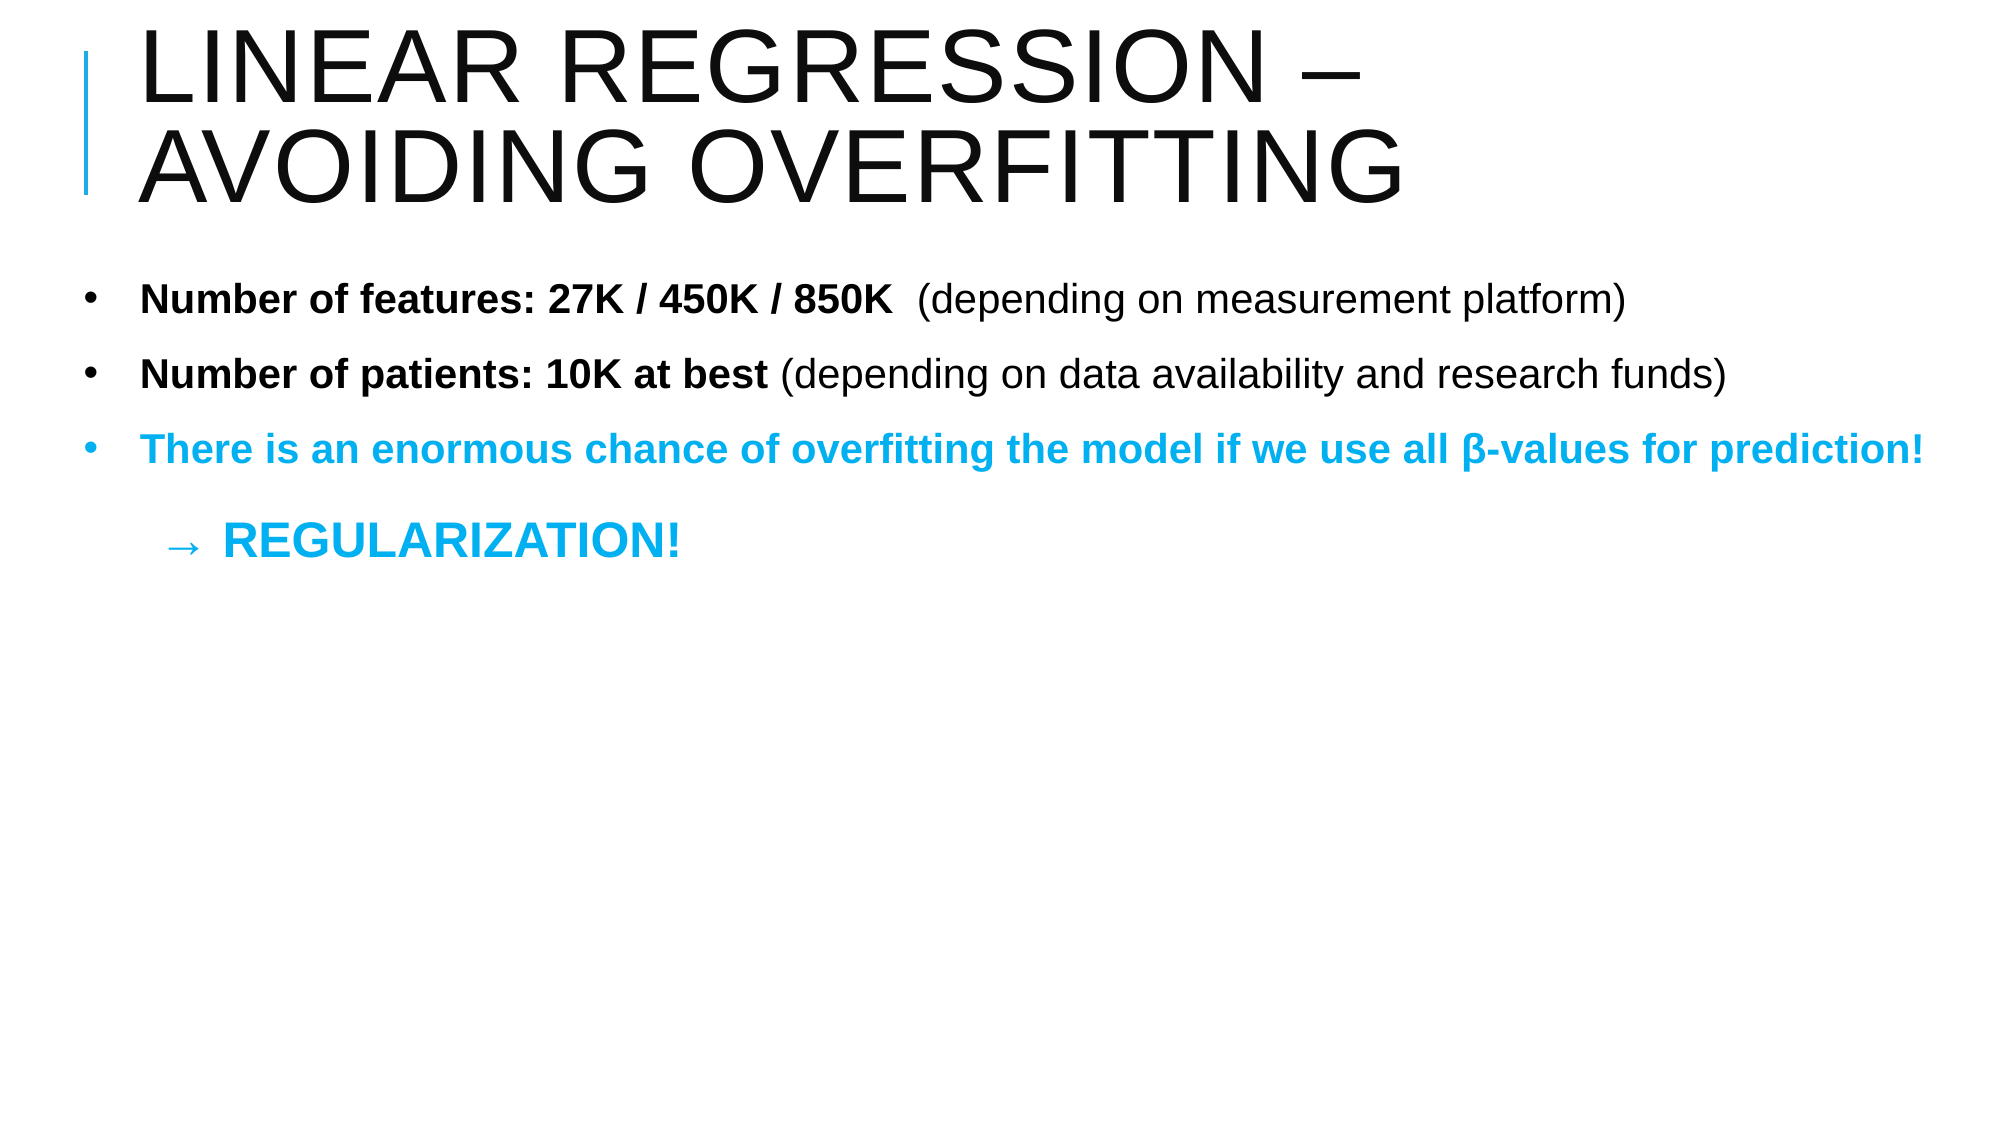

Linear regression – avoiding overfitting
Number of features: 27K / 450K / 850K  (depending on measurement platform)
Number of patients: 10K at best (depending on data availability and research funds)
There is an enormous chance of overfitting the model if we use all β-values for prediction!
→ REGULARIZATION!